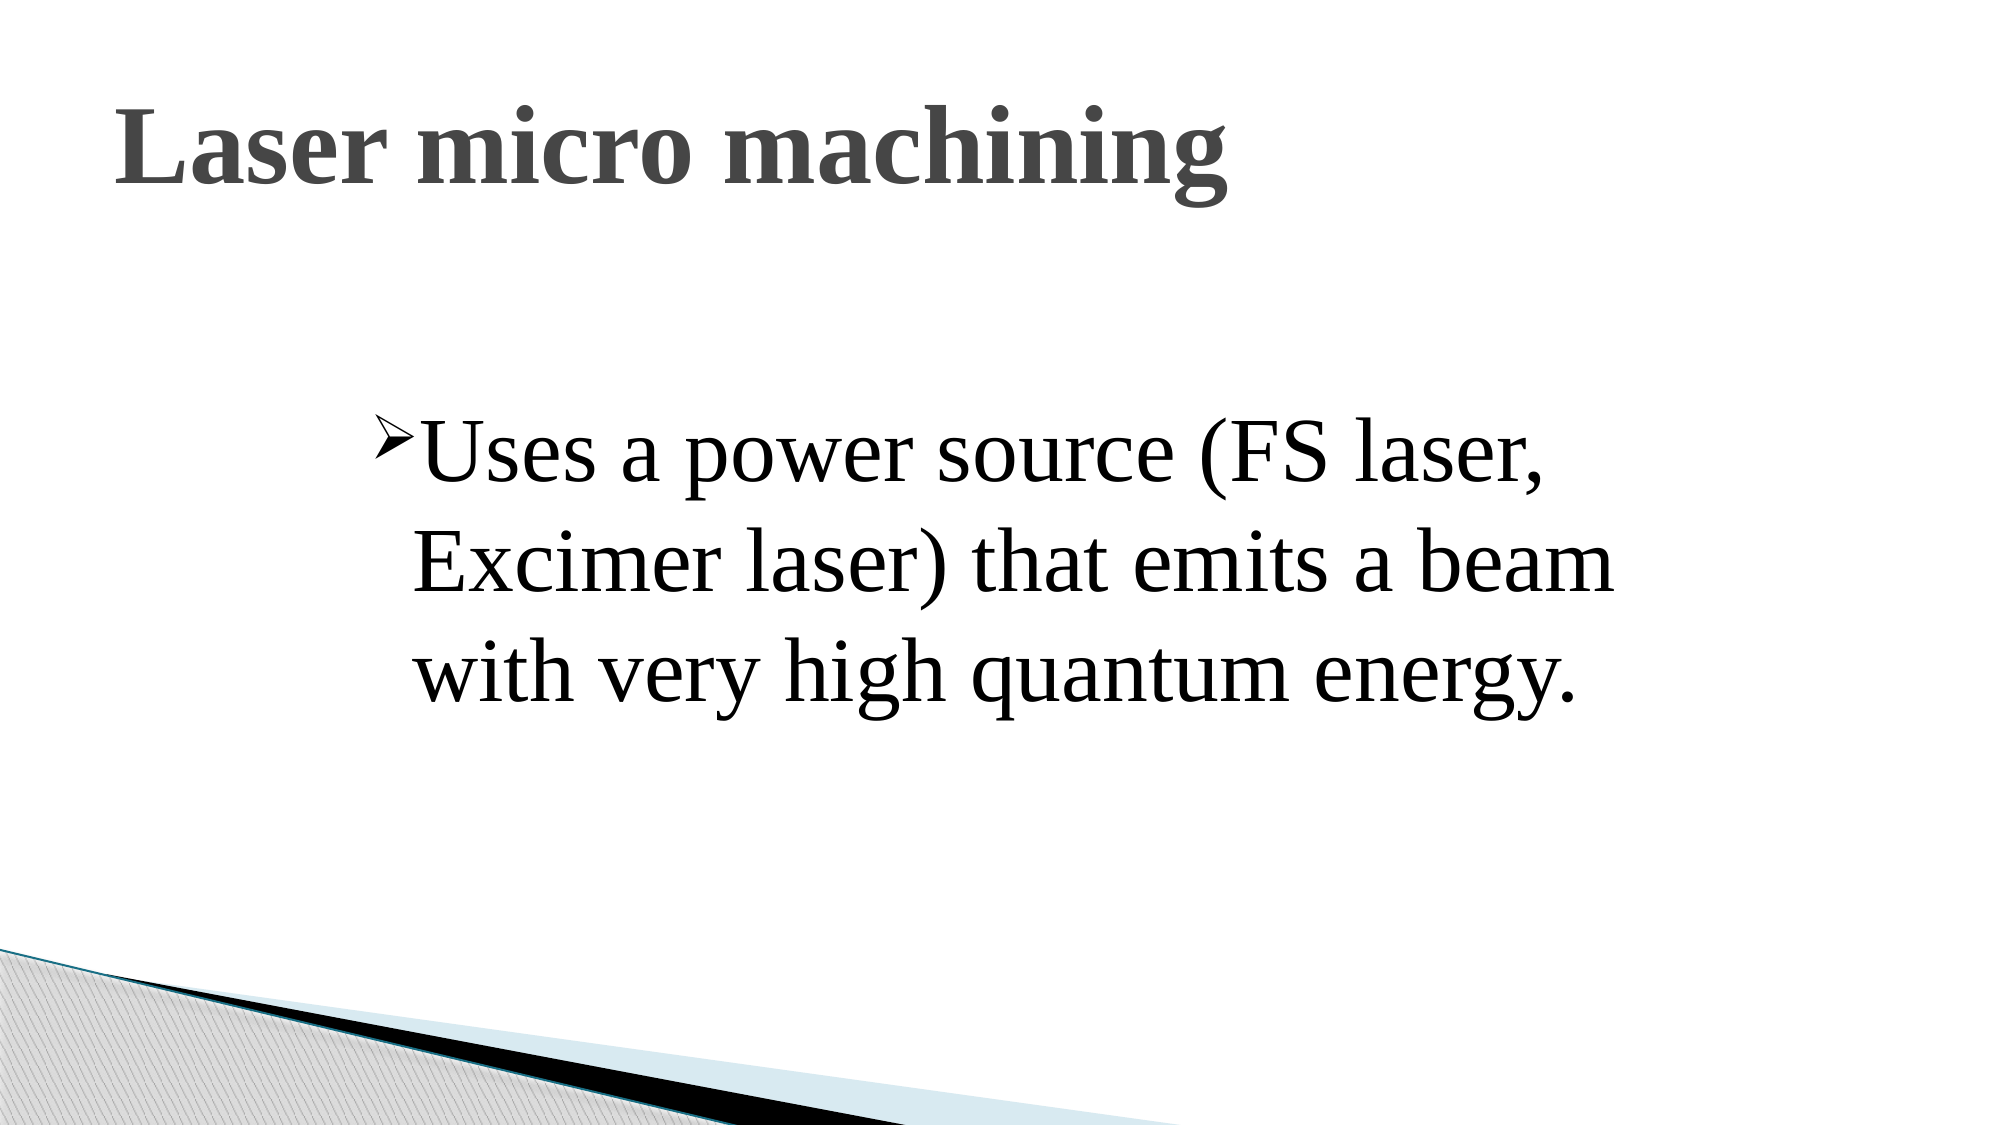

# Laser micro machining
Uses a power source (FS laser, Excimer laser) that emits a beam with very high quantum energy.